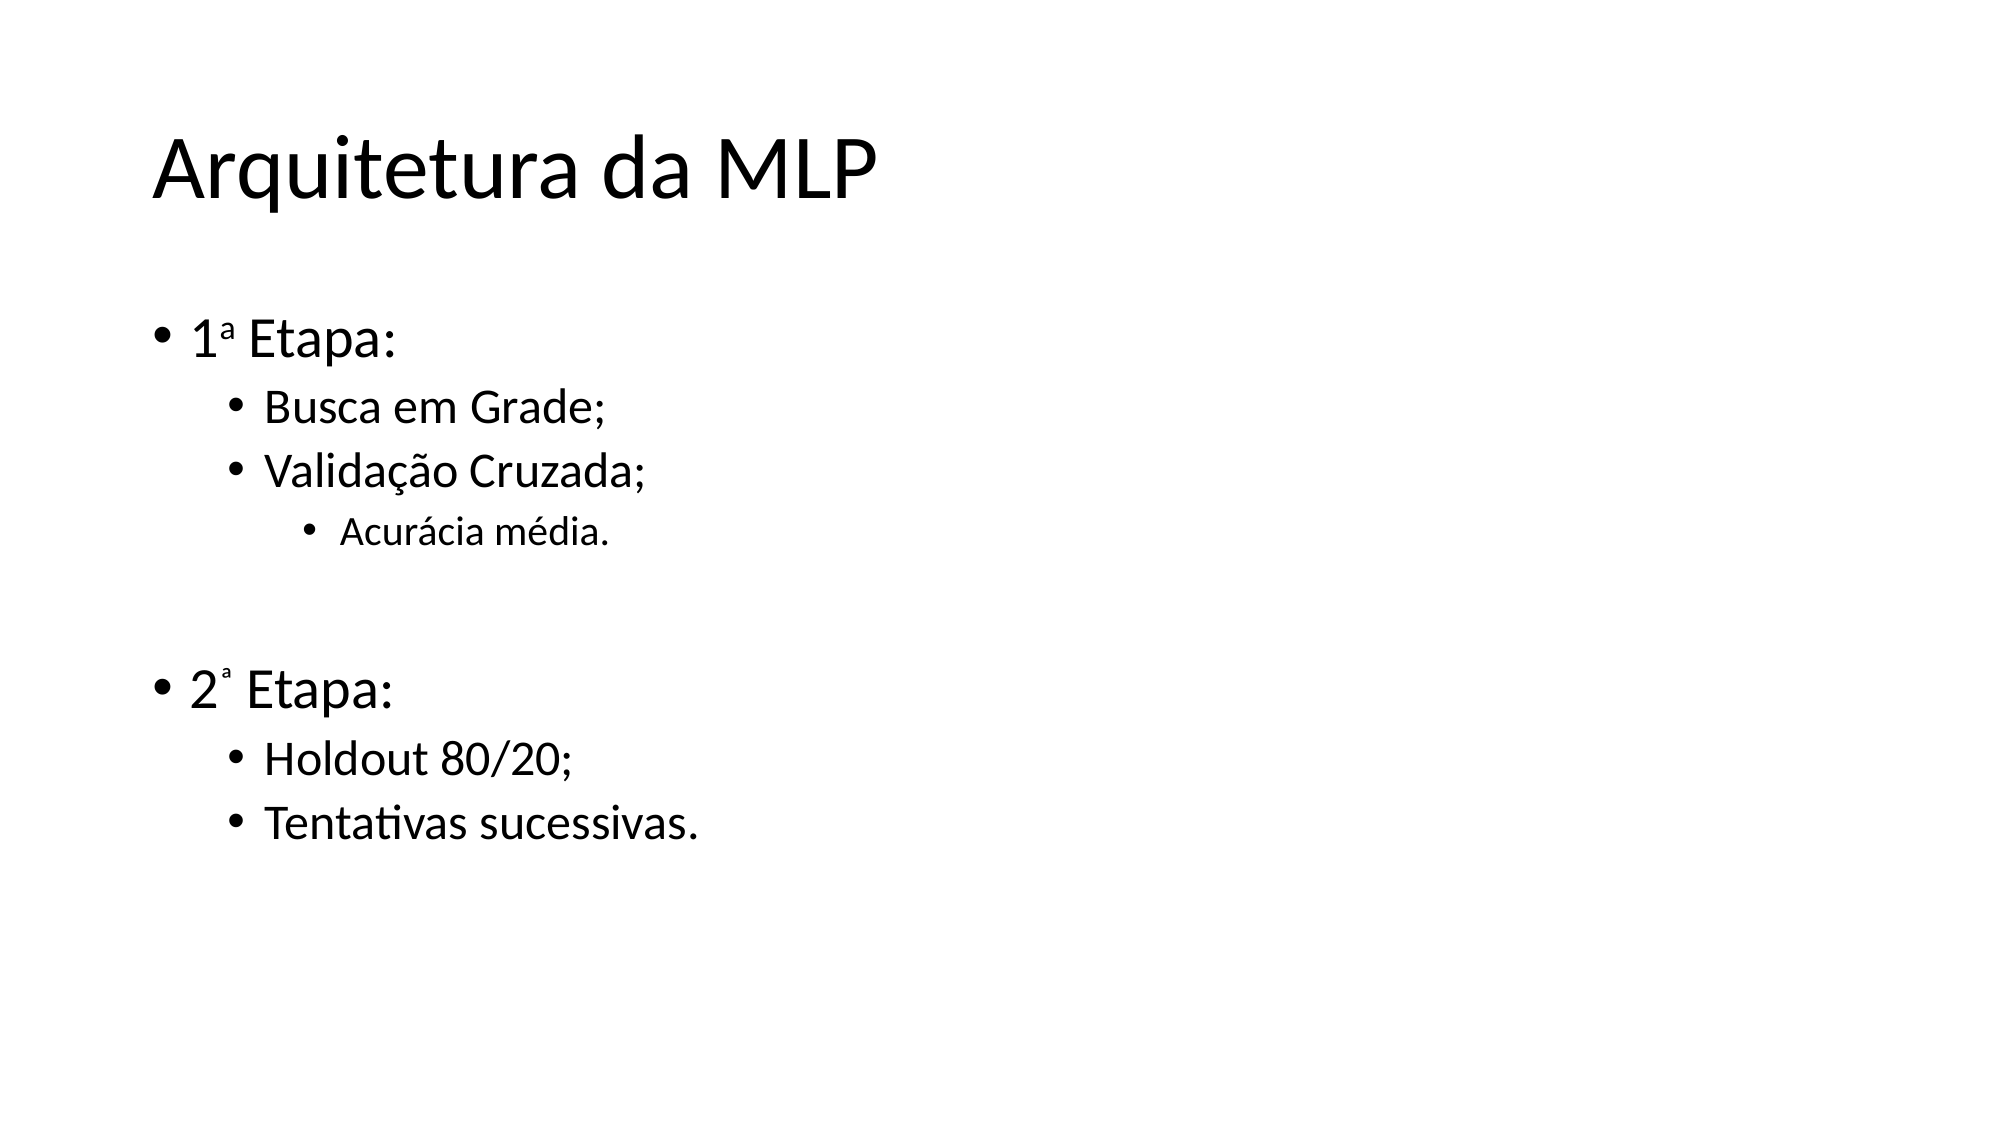

# Arquitetura da MLP
1a Etapa:
Busca em Grade;
Validação Cruzada;
Acurácia média.

2ª Etapa:
Holdout 80/20;
Tentativas sucessivas.